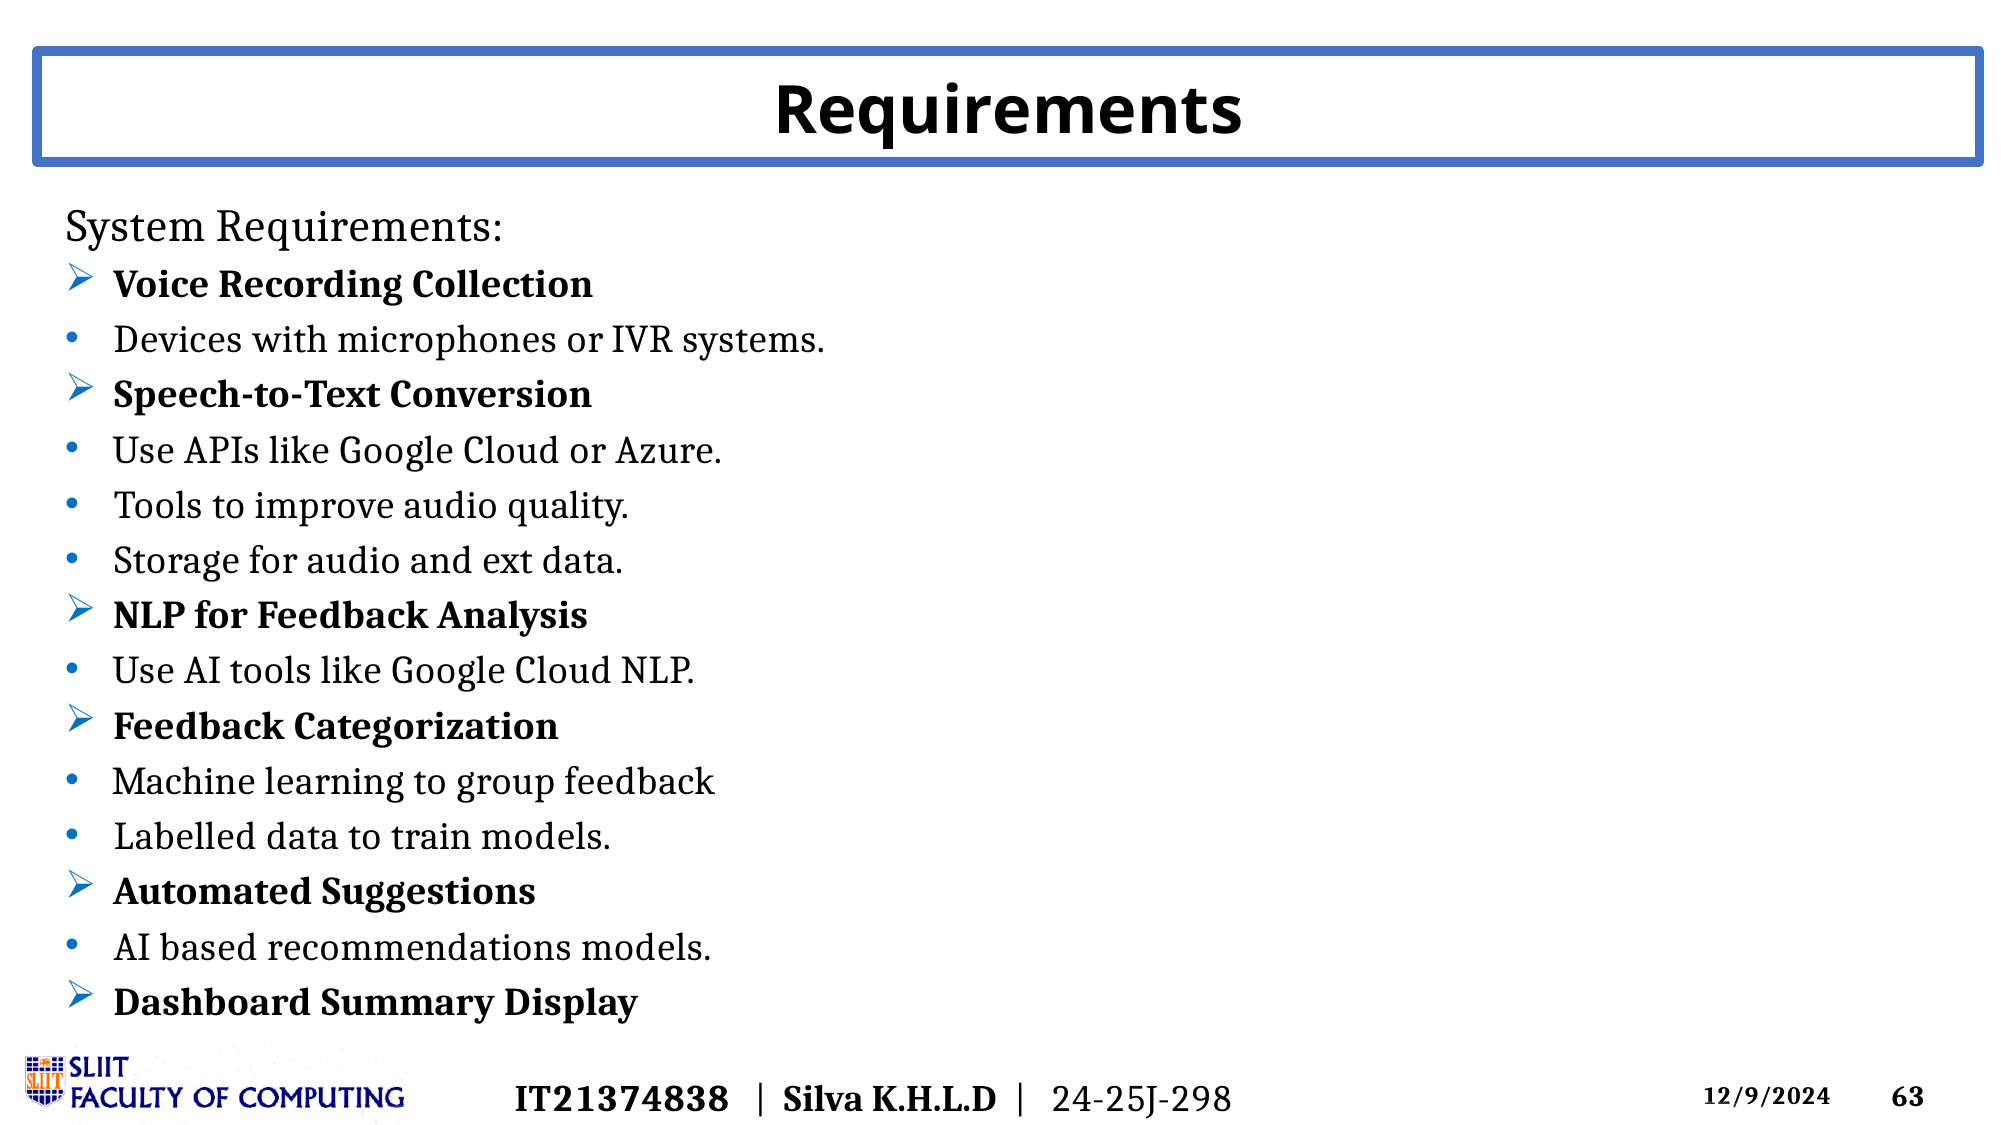

Requirements
System Requirements:
Voice Recording Collection
Devices with microphones or IVR systems.
Speech-to-Text Conversion
Use APIs like Google Cloud or Azure.
Tools to improve audio quality.
Storage for audio and ext data.
NLP for Feedback Analysis
Use AI tools like Google Cloud NLP.
Feedback Categorization
Machine learning to group feedback
Labelled data to train models.
Automated Suggestions
AI based recommendations models.
Dashboard Summary Display

IT21374838   |  Silva K.H.L.D  |   24-25J-298